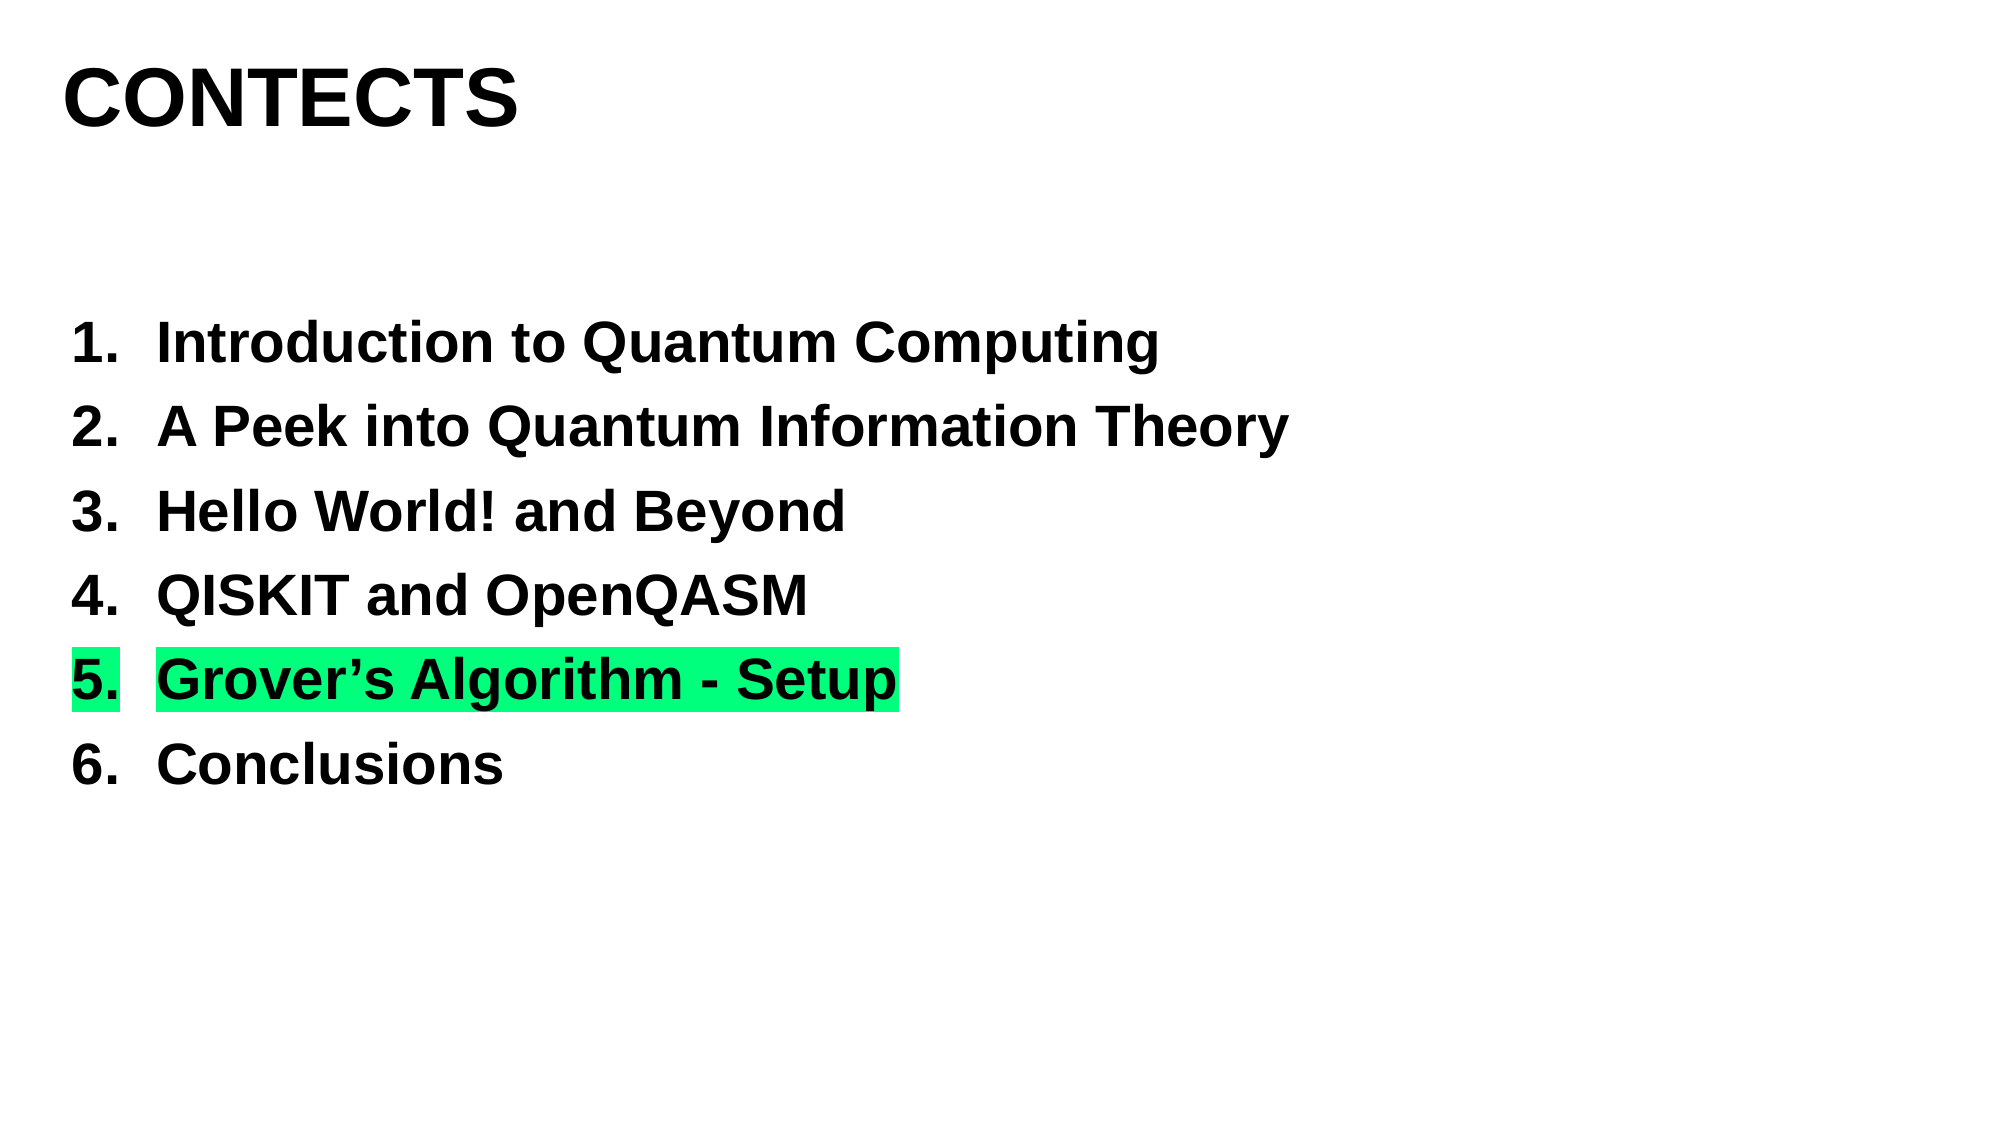

# CONTECTS
Introduction to Quantum Computing
A Peek into Quantum Information Theory
Hello World! and Beyond
QISKIT and OpenQASM
Grover’s Algorithm - Setup
Conclusions